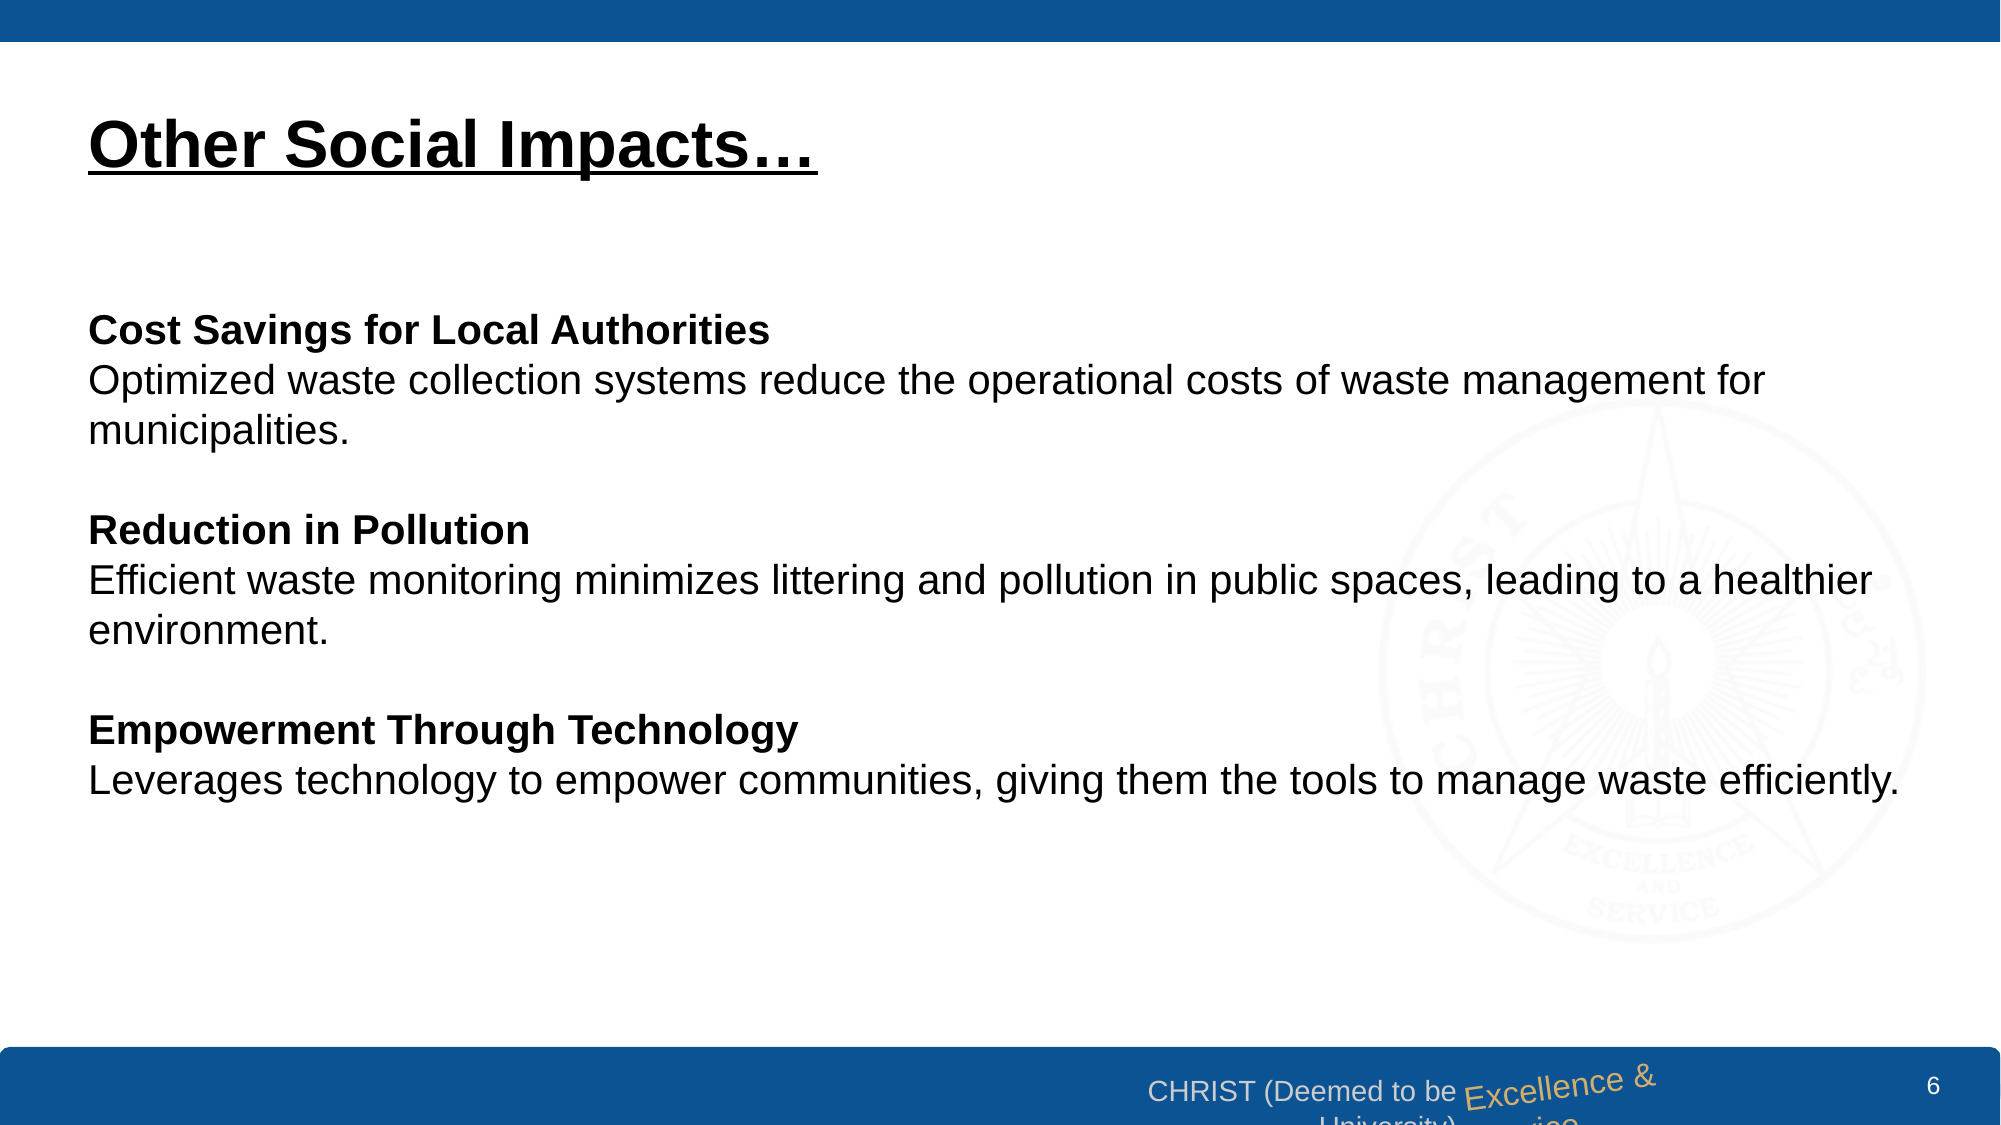

# Other Social Impacts…

Cost Savings for Local Authorities
Optimized waste collection systems reduce the operational costs of waste management for municipalities.

Reduction in Pollution
Efficient waste monitoring minimizes littering and pollution in public spaces, leading to a healthier environment.

Empowerment Through Technology
Leverages technology to empower communities, giving them the tools to manage waste efficiently.

6